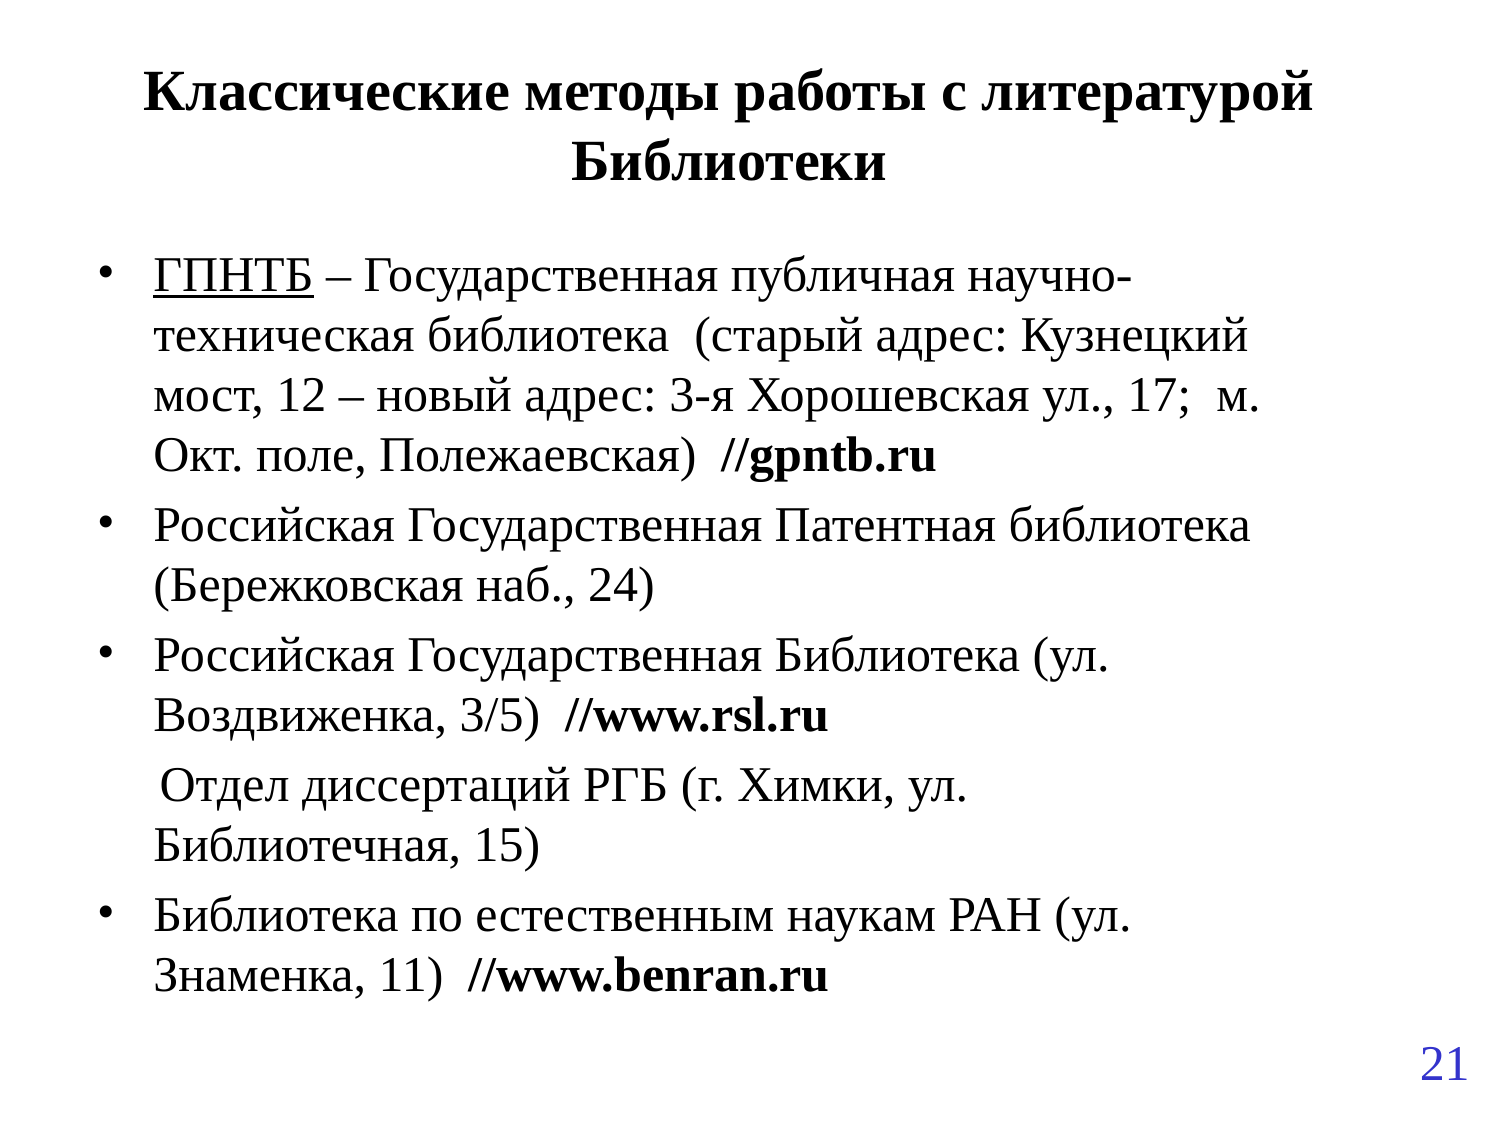

# Классические методы работы с литературой Библиотеки
ГПНТБ – Государственная публичная научно-техническая библиотека  (старый адрес: Кузнецкий мост, 12 – новый адрес: 3-я Хорошевская ул., 17;  м. Окт. поле, Полежаевская)  //gpntb.ru
Российская Государственная Патентная библиотека (Бережковская наб., 24)
Российская Государственная Библиотека (ул. Воздвиженка, 3/5)  //www.rsl.ru
     Отдел диссертаций РГБ (г. Химки, ул. Библиотечная, 15)
Библиотека по естественным наукам РАН (ул. Знаменка, 11)  //www.benran.ru